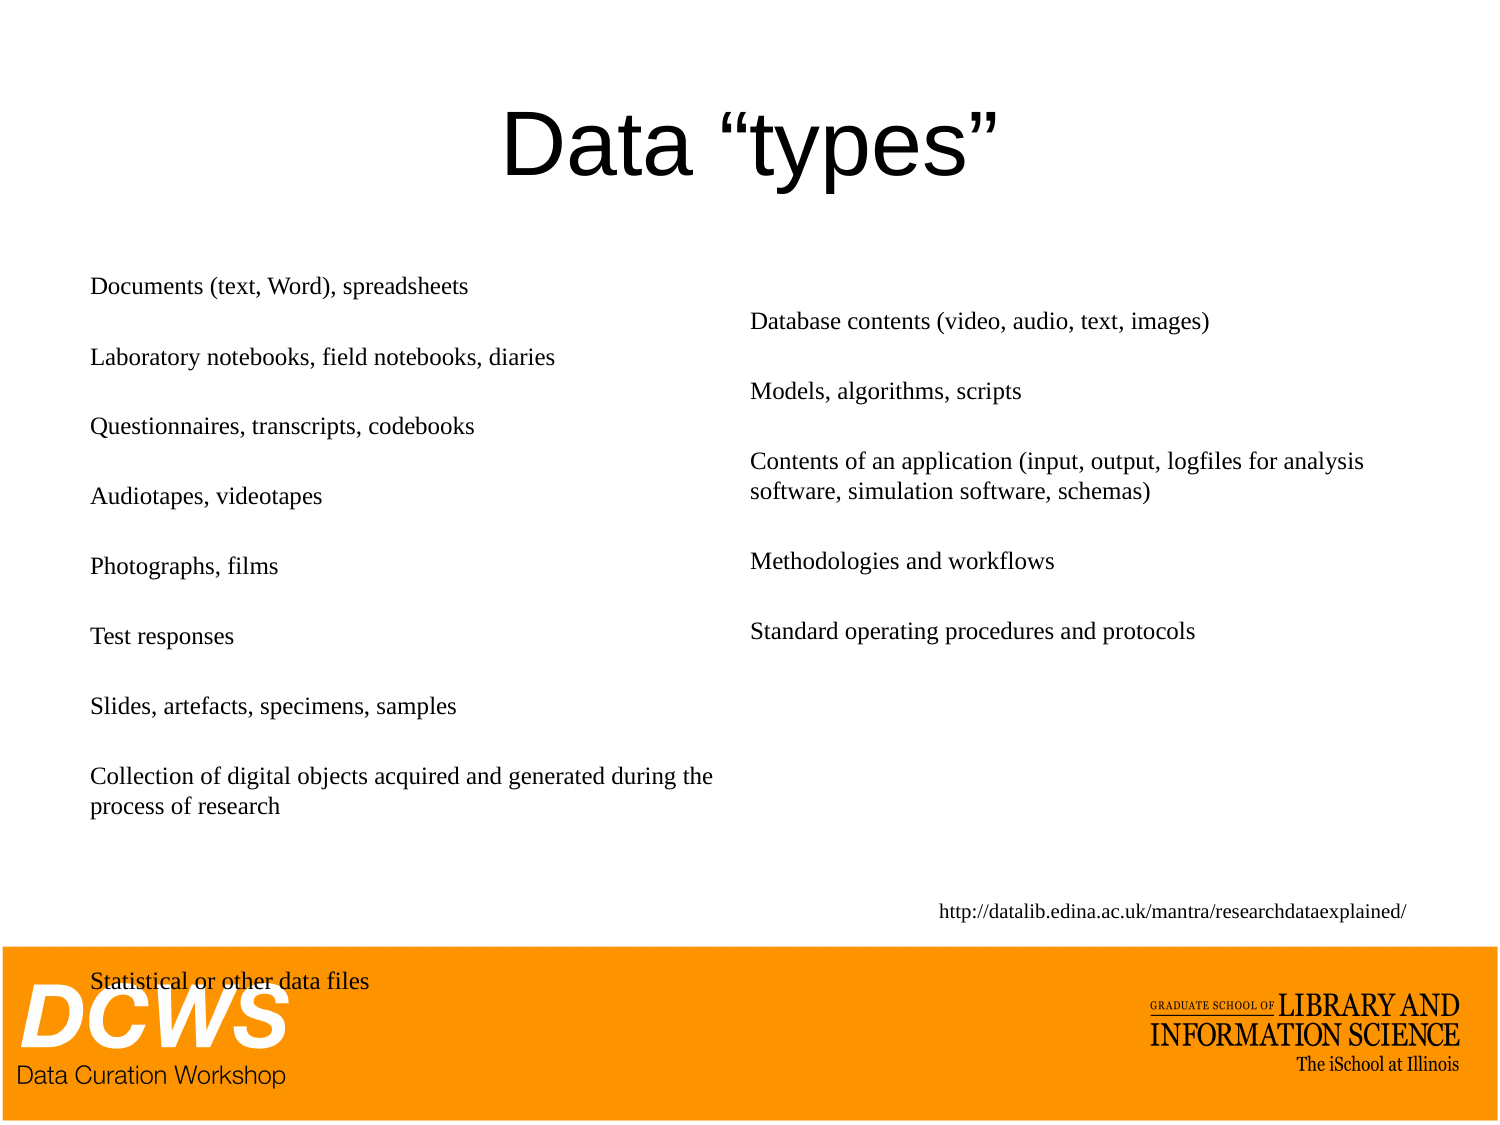

# Data “types”
Documents (text, Word), spreadsheets

Laboratory notebooks, field notebooks, diaries

Questionnaires, transcripts, codebooks

Audiotapes, videotapes

Photographs, films

Test responses

Slides, artefacts, specimens, samples

Collection of digital objects acquired and generated during the process of research

Statistical or other data files

Database contents (video, audio, text, images)

Models, algorithms, scripts

Contents of an application (input, output, logfiles for analysis software, simulation software, schemas)

Methodologies and workflows

Standard operating procedures and protocols

http://datalib.edina.ac.uk/mantra/researchdataexplained/